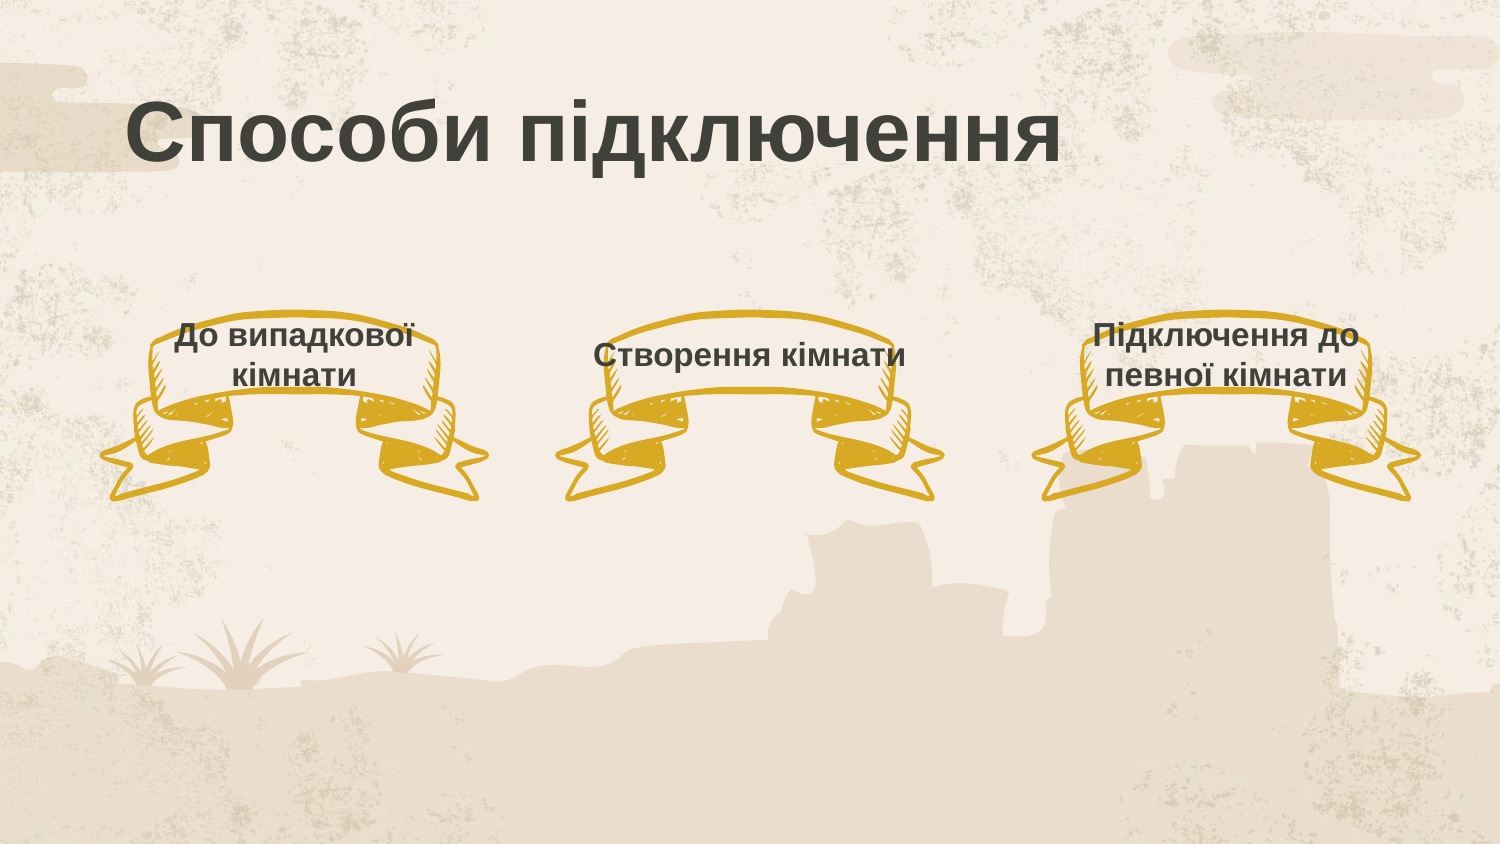

Способи підключення

# До випадкової кімнати
Створення кімнати
Підключення до певної кімнати